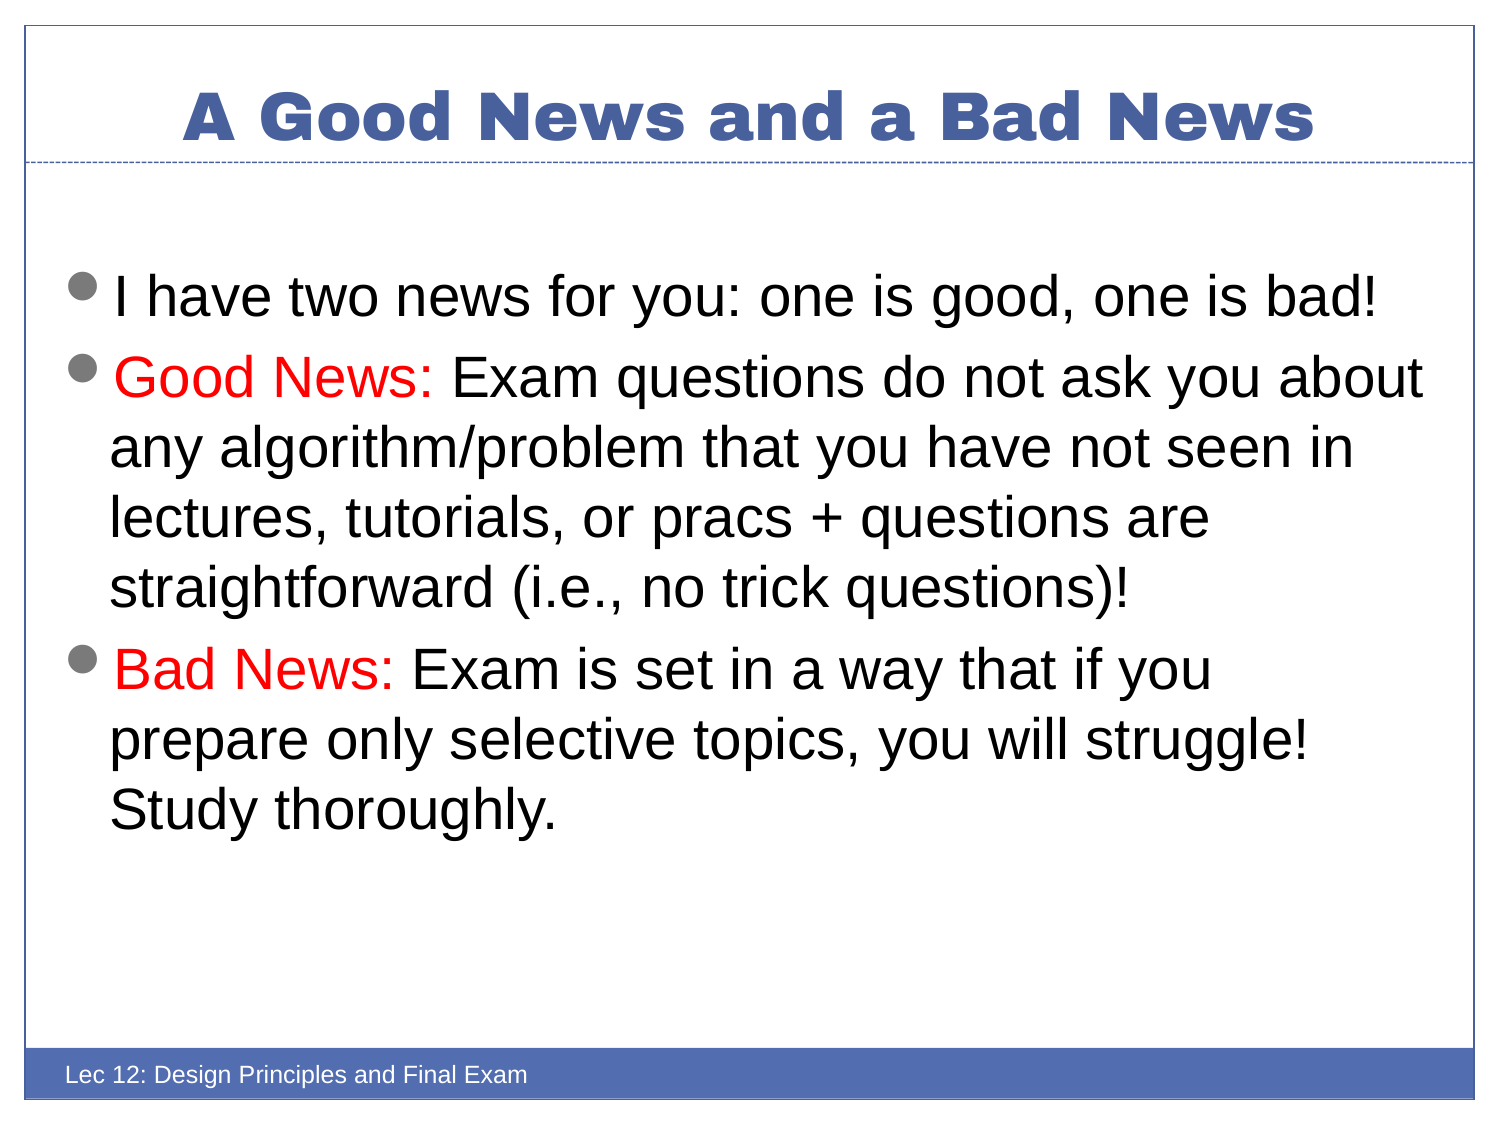

# A Good News and a Bad News
I have two news for you: one is good, one is bad!
Good News: Exam questions do not ask you about any algorithm/problem that you have not seen in lectures, tutorials, or pracs + questions are straightforward (i.e., no trick questions)!
Bad News: Exam is set in a way that if you prepare only selective topics, you will struggle! Study thoroughly.

Lec 12: Design Principles and Final Exam